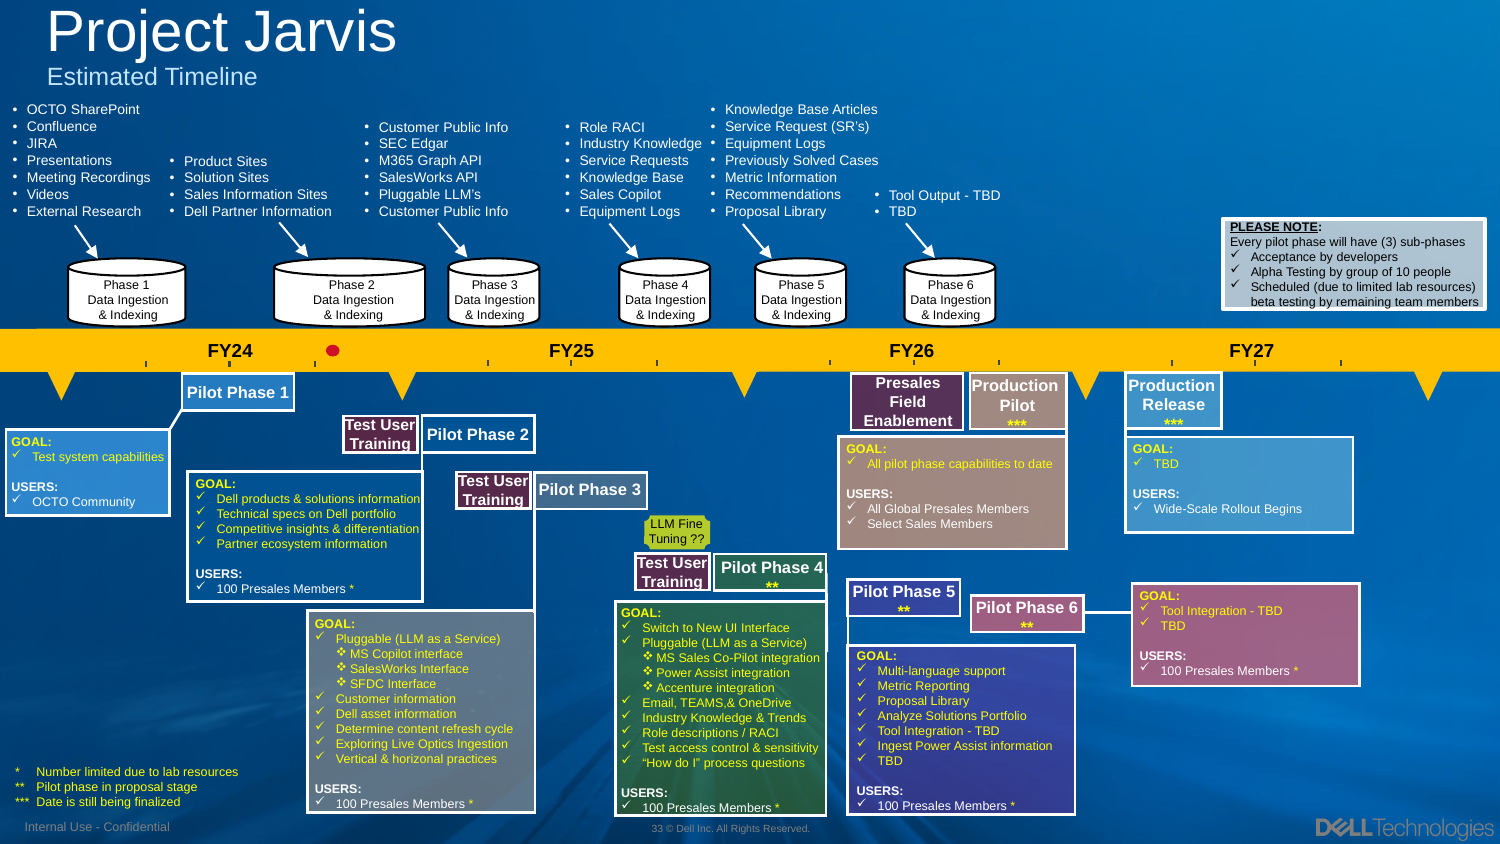

Project Jarvis
Estimated Timeline
OCTO SharePoint
Confluence
JIRA
Presentations
Meeting Recordings
Videos
External Research
Knowledge Base Articles
Service Request (SR’s)
Equipment Logs
Previously Solved Cases
Metric Information
Recommendations
Proposal Library
Customer Public Info
SEC Edgar
M365 Graph API
SalesWorks API
Pluggable LLM’s
Customer Public Info
Role RACI
Industry Knowledge
Service Requests
Knowledge Base
Sales Copilot
Equipment Logs
Product Sites
Solution Sites
Sales Information Sites
Dell Partner Information

Tool Output - TBD
TBD
PLEASE NOTE:
Every pilot phase will have (3) sub-phases
Acceptance by developers
Alpha Testing by group of 10 people
Scheduled (due to limited lab resources) beta testing by remaining team members

Phase 1
Data Ingestion
& Indexing

Phase 2
Data Ingestion
& Indexing

Phase 3
Data Ingestion
& Indexing

Phase 4
Data Ingestion
& Indexing

Phase 5
Data Ingestion
& Indexing

Phase 6
Data Ingestion
& Indexing
FY24
FY25
FY26
FY27

Production
Release
***

Production
Pilot
***
Presales
Field
Enablement

Pilot Phase 1
Test User
Training

Pilot Phase 2

GOAL:
Test system capabilities

USERS:
OCTO Community

GOAL:
All pilot phase capabilities to date

USERS:
All Global Presales Members
Select Sales Members

GOAL:
TBD

USERS:
Wide-Scale Rollout Begins
Test User
Training

GOAL:
Dell products & solutions information
Technical specs on Dell portfolio
Competitive insights & differentiation
Partner ecosystem information

USERS:
100 Presales Members *

Pilot Phase 3

LLM Fine
Tuning ??
Test User
Training

Pilot Phase 4
**

Pilot Phase 5
**

GOAL:
Tool Integration - TBD
TBD

USERS:
100 Presales Members *

Pilot Phase 6
**

GOAL:
Switch to New UI Interface
Pluggable (LLM as a Service)
MS Sales Co-Pilot integration
Power Assist integration
Accenture integration
Email, TEAMS,& OneDrive
Industry Knowledge & Trends
Role descriptions / RACI
Test access control & sensitivity
“How do I” process questions

USERS:
100 Presales Members *

GOAL:
Pluggable (LLM as a Service)
MS Copilot interface
SalesWorks Interface
SFDC Interface
Customer information
Dell asset information
Determine content refresh cycle
Exploring Live Optics Ingestion
Vertical & horizonal practices

USERS:
100 Presales Members *

GOAL:
Multi-language support
Metric Reporting
Proposal Library
Analyze Solutions Portfolio
Tool Integration - TBD
Ingest Power Assist information
TBD

USERS:
100 Presales Members *
*   	Number limited due to lab resources
** 	Pilot phase in proposal stage
***	Date is still being finalized